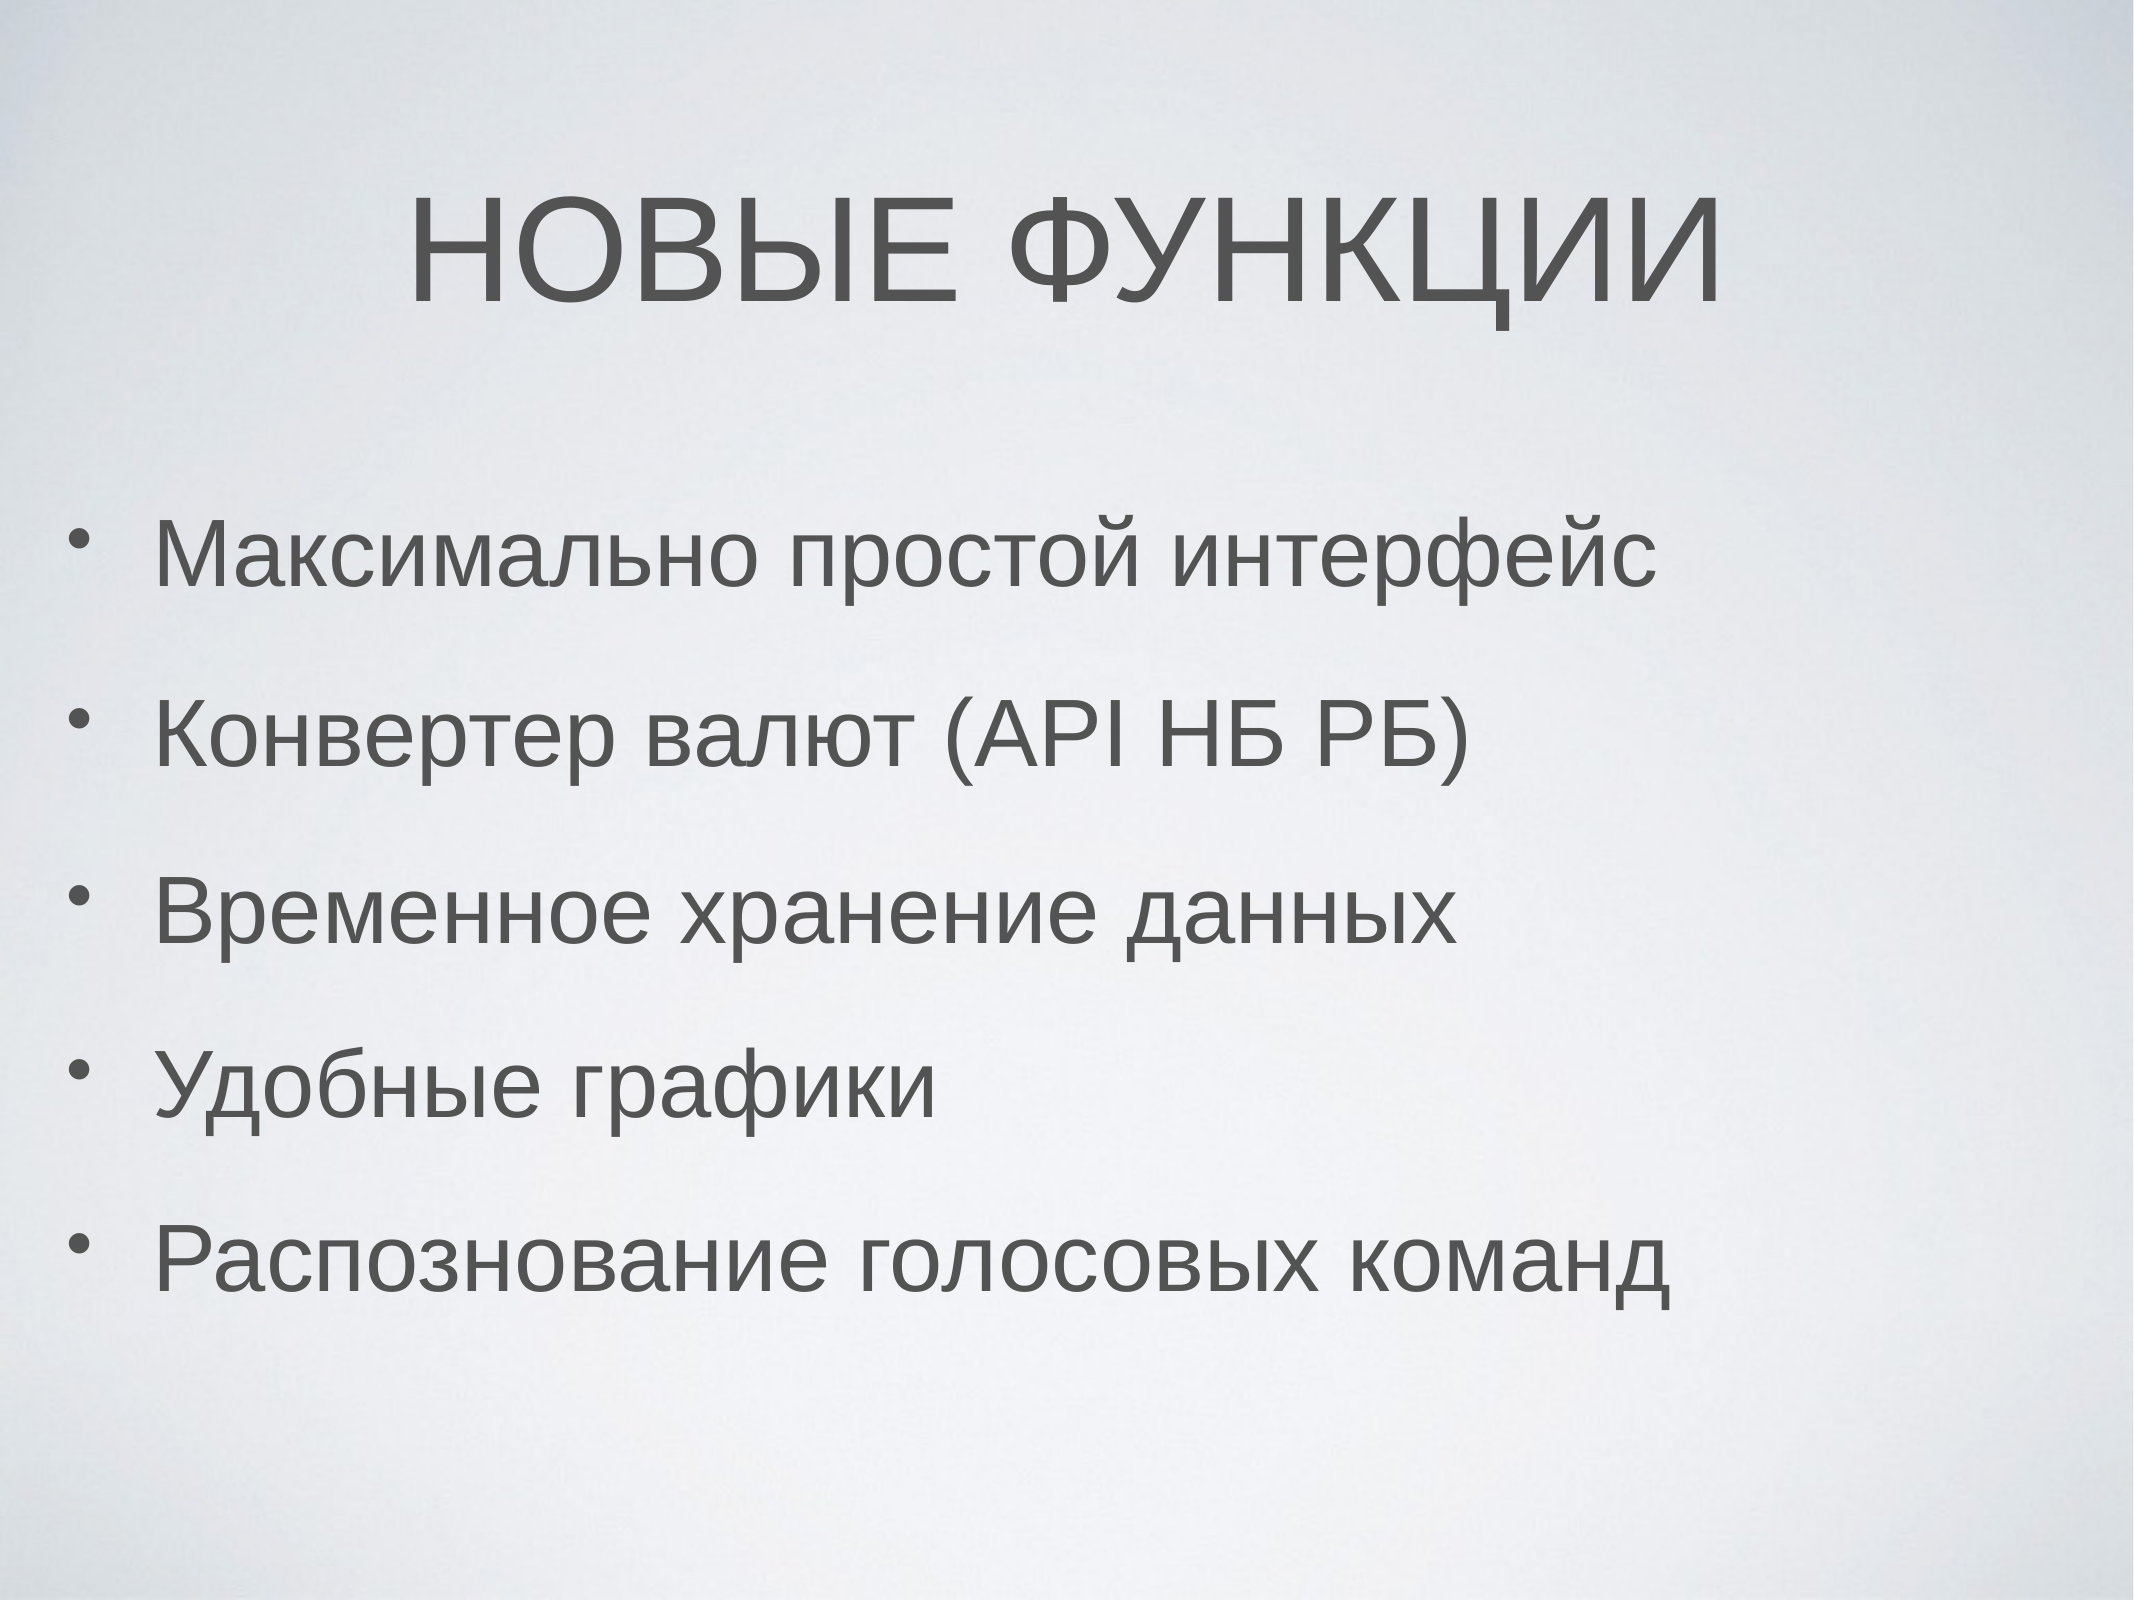

# Новые функции
Максимально простой интерфейс
Конвертер валют (API НБ РБ)
Временное хранение данных
Удобные графики
Распознование голосовых команд